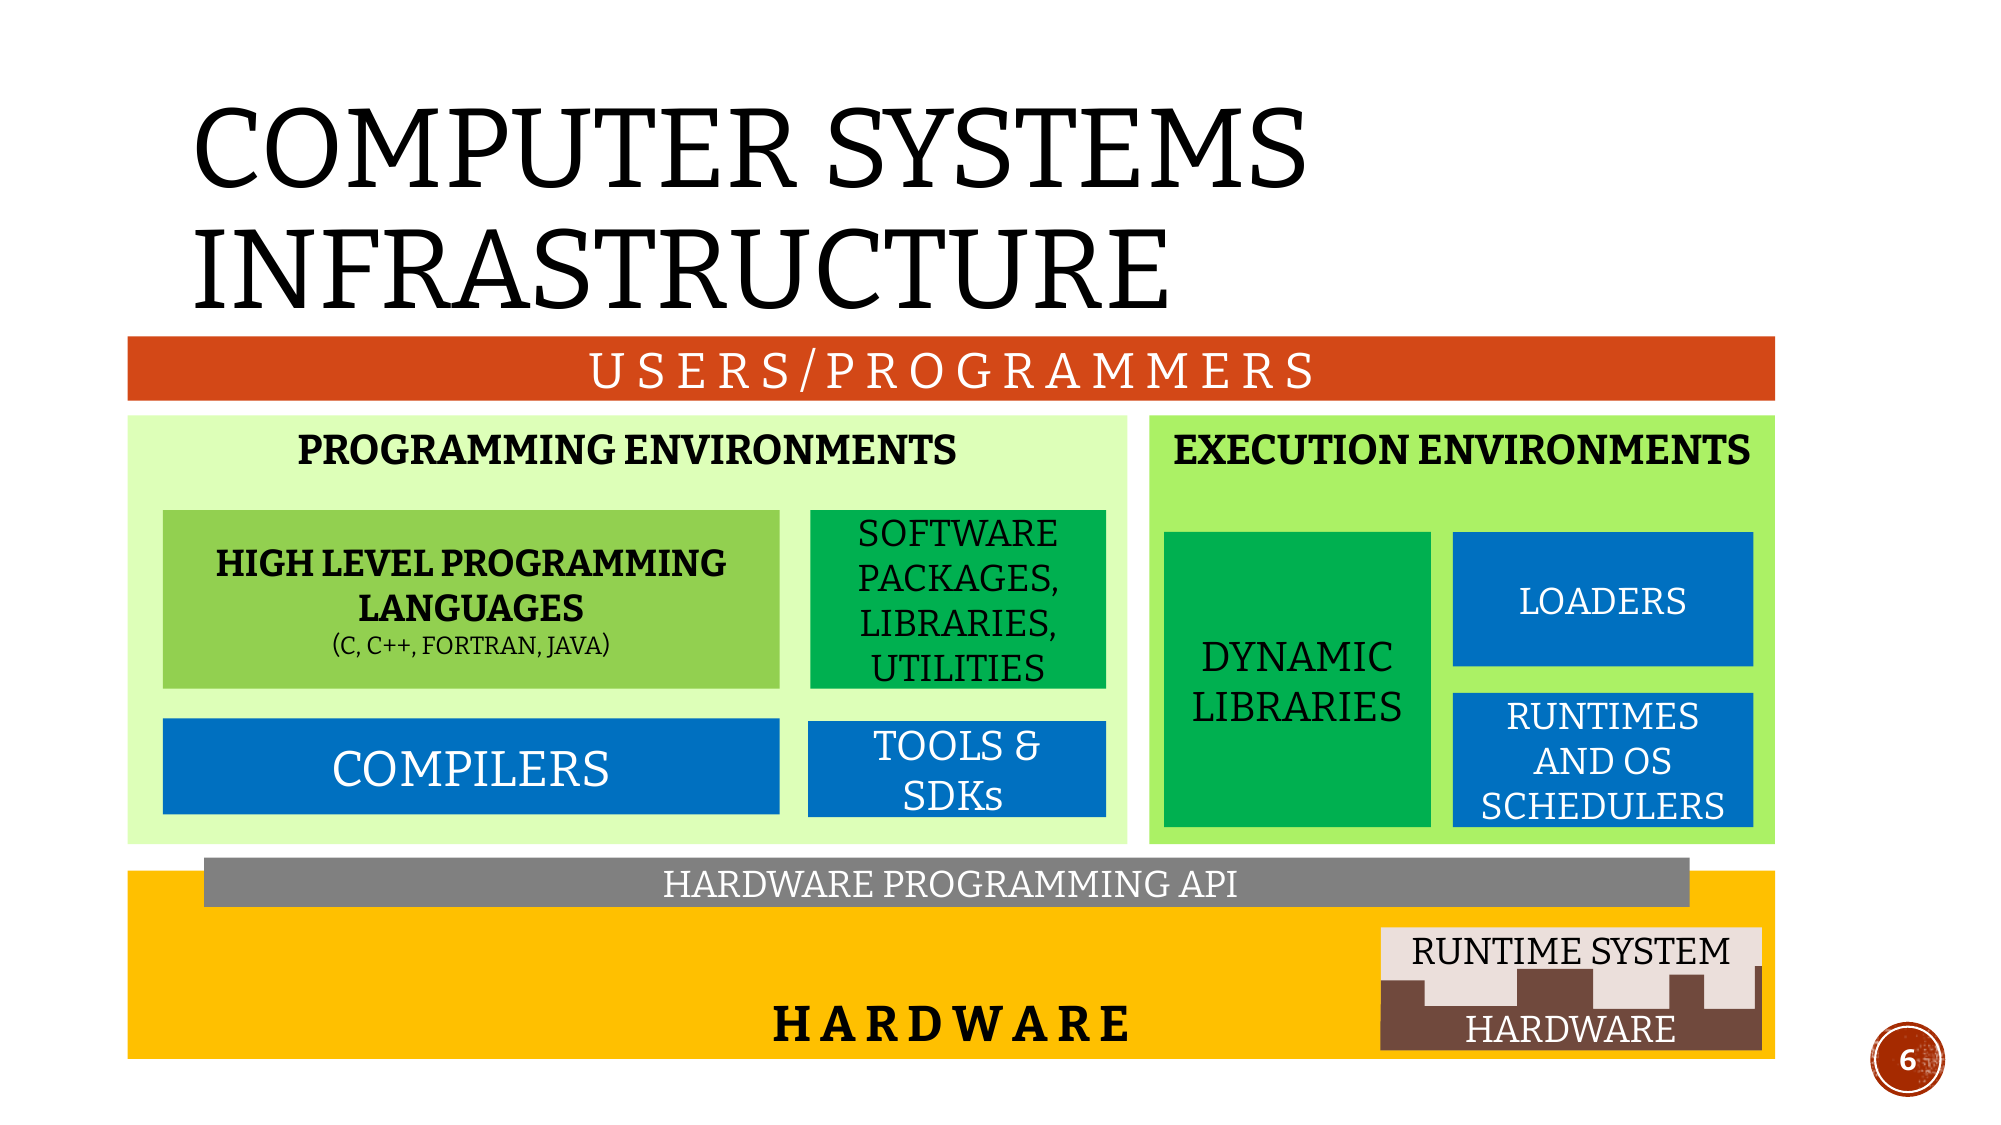

# computer Systems Infrastructure
U S E R S / P R O G R A M M E R S
PROGRAMMING ENVIRONMENTS
EXECUTION ENVIRONMENTS
SOFTWARE PACKAGES, LIBRARIES, UTILITIES
HIGH LEVEL PROGRAMMING LANGUAGES
(C, C++, FORTRAN, JAVA)
DYNAMIC LIBRARIES
LOADERS
RUNTIMES AND OS SCHEDULERS
COMPILERS
TOOLS & SDKs
 HARDWARE PROGRAMMING API
H A R D W A R E
RUNTIME SYSTEM
HARDWARE
6